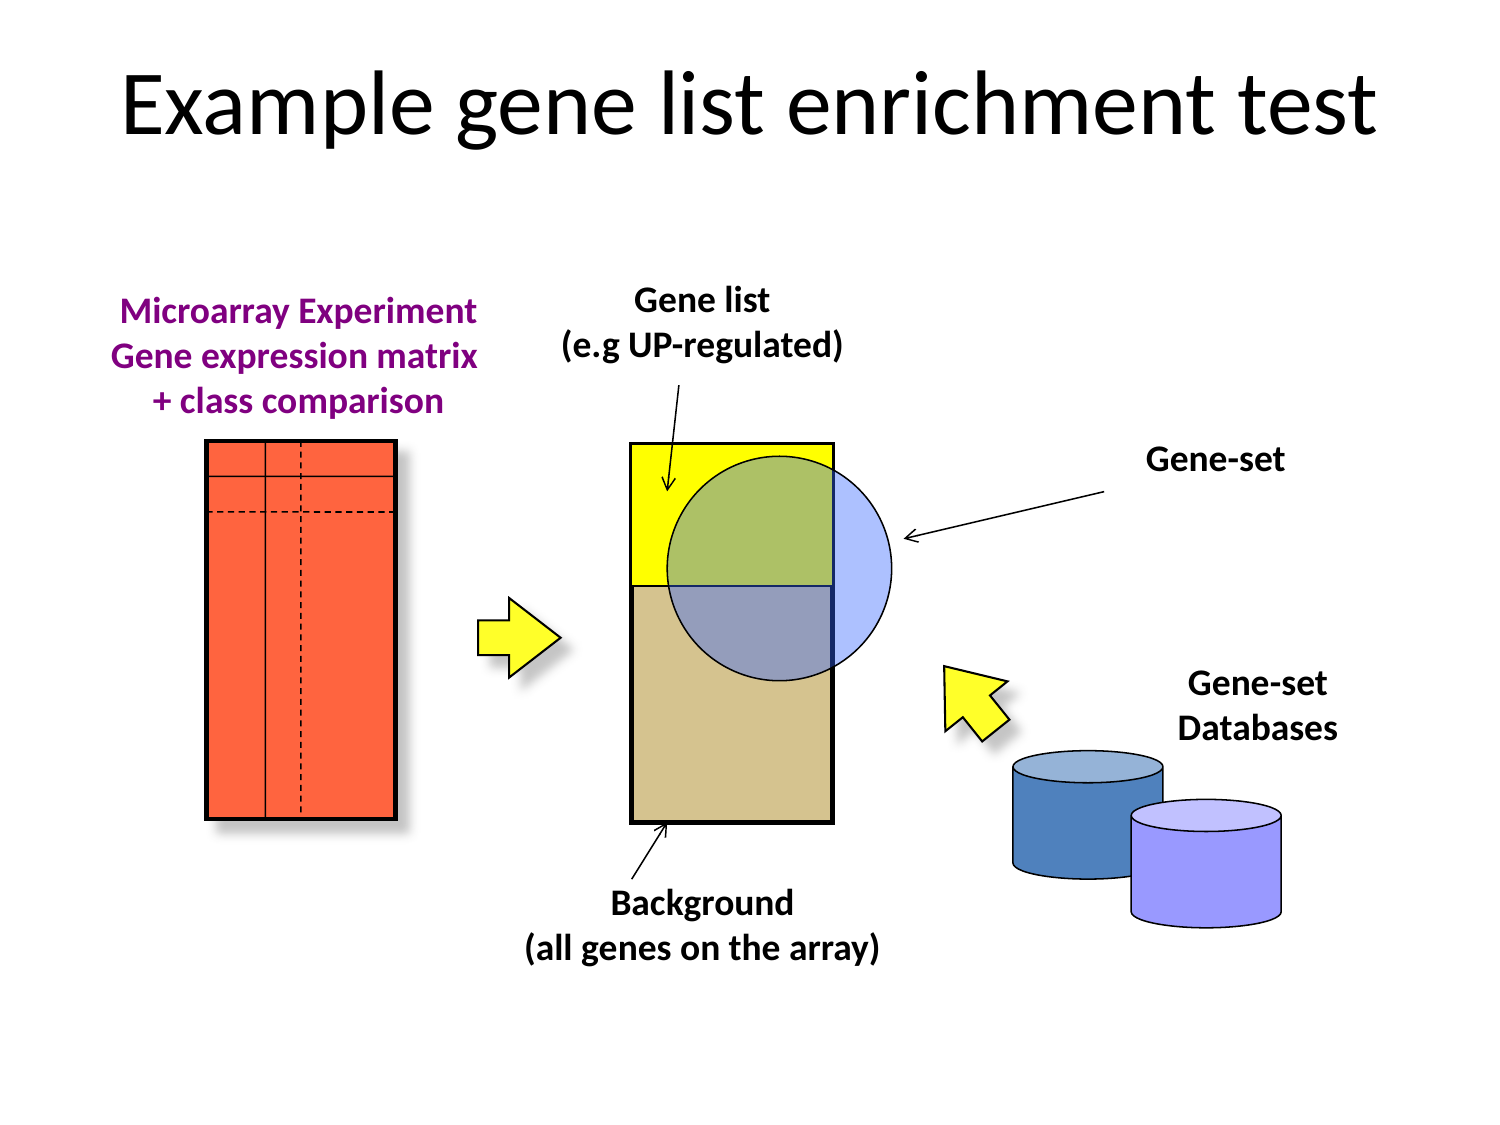

# Example gene list enrichment test
Gene list
(e.g UP-regulated)
Microarray Experiment
Gene expression matrix
+ class comparison

Gene-set

Gene-set
Databases

Background
(all genes on the array)